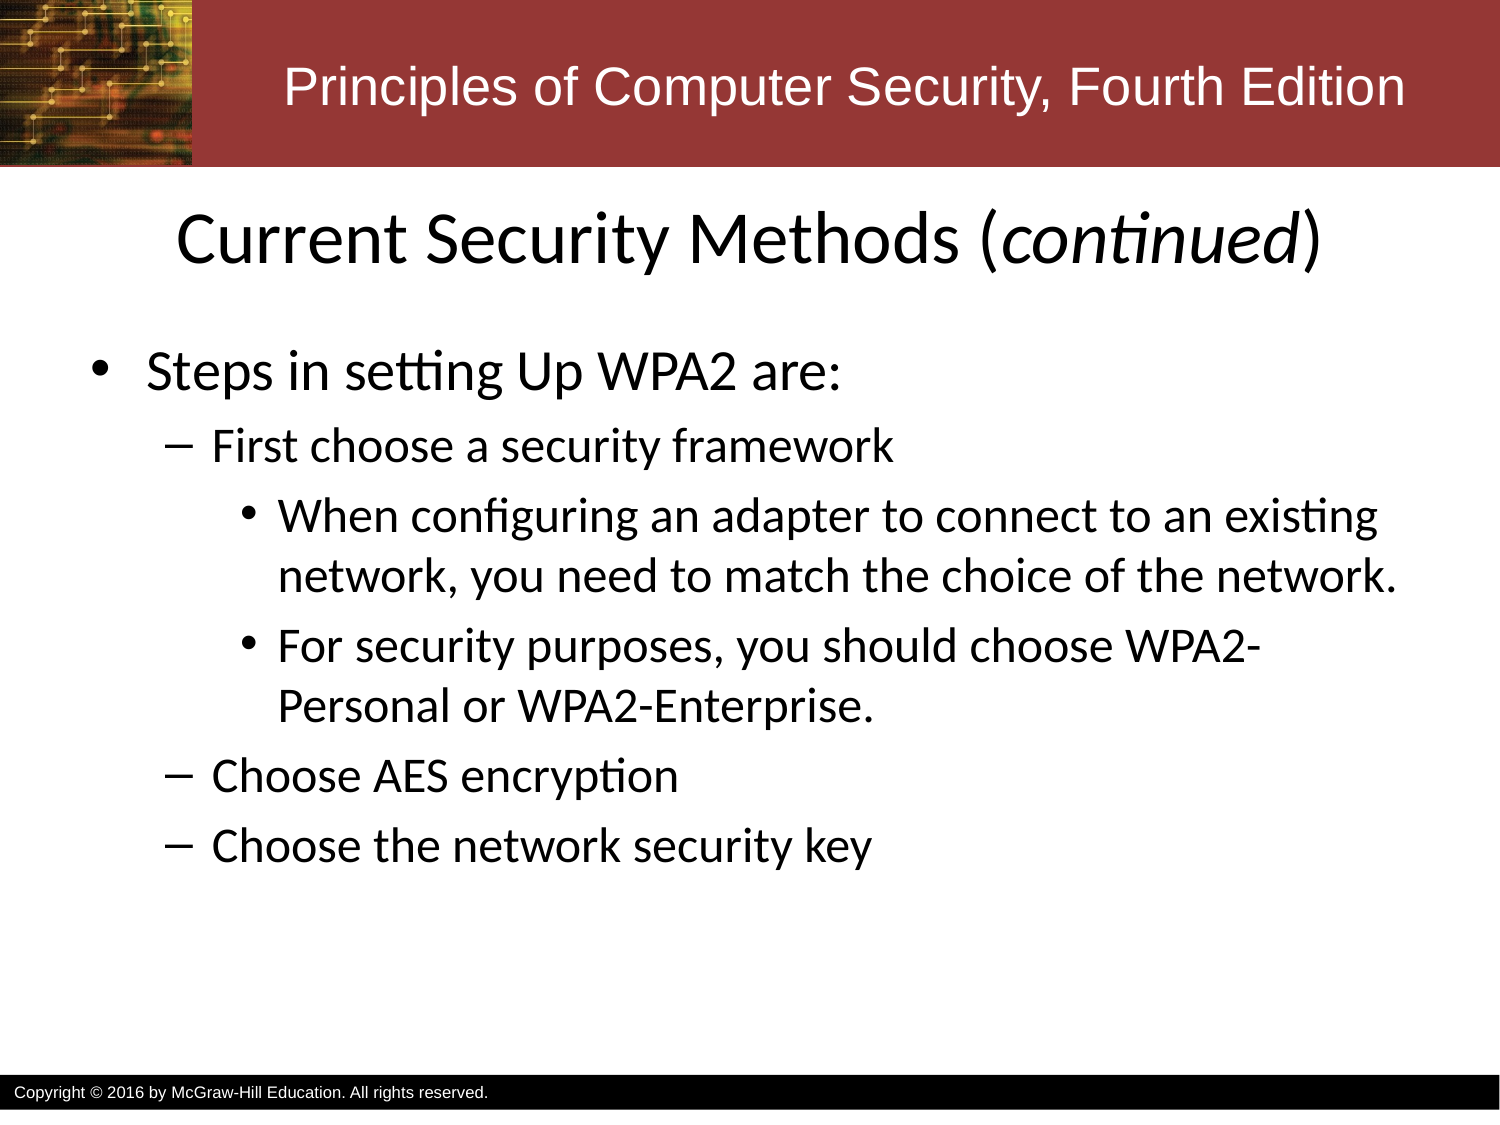

# Current Security Methods (continued)
Steps in setting Up WPA2 are:
First choose a security framework
When configuring an adapter to connect to an existing network, you need to match the choice of the network.
For security purposes, you should choose WPA2-Personal or WPA2-Enterprise.
Choose AES encryption
Choose the network security key